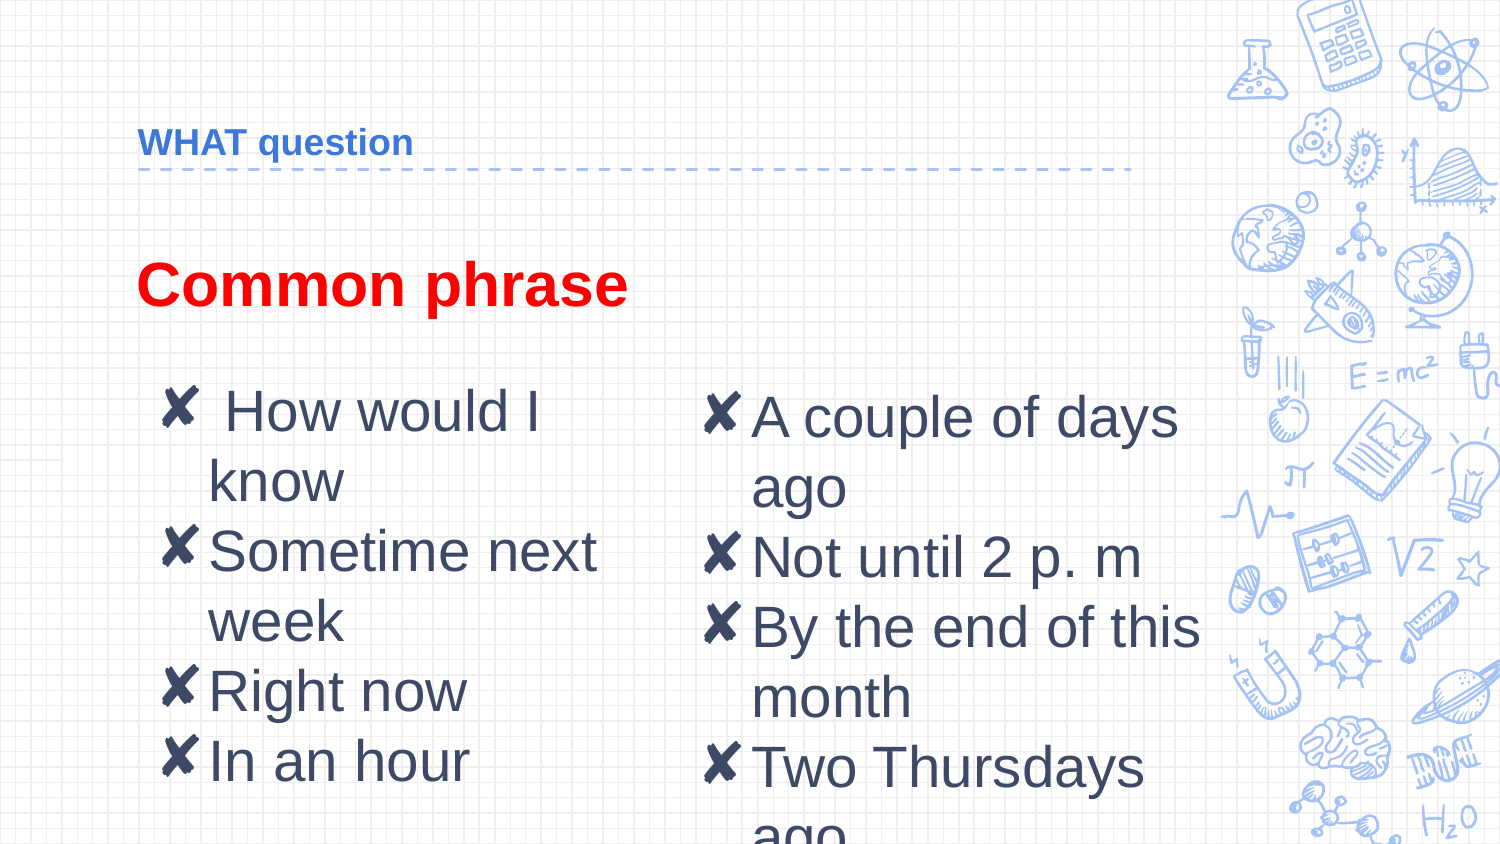

# WHAT question
Common phrase
 How would I know
Sometime next week
Right now
In an hour

A couple of days ago
Not until 2 p. m
By the end of this month
Two Thursdays ago.